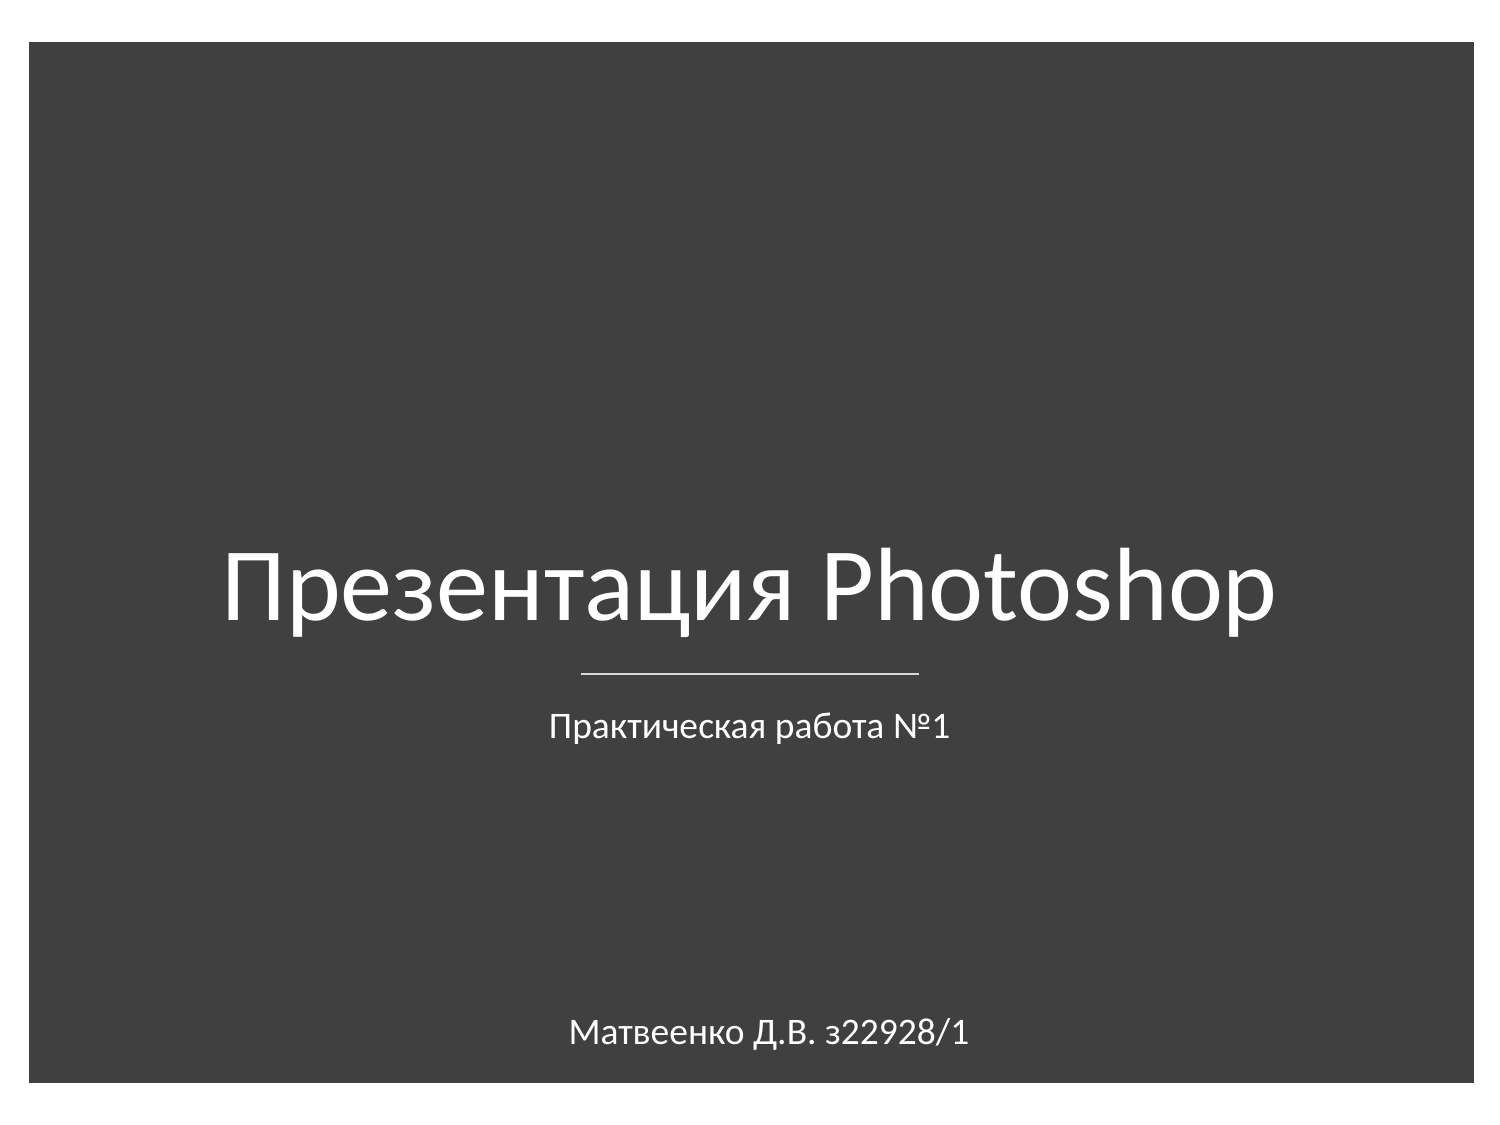

# Презентация Photoshop
Практическая работа №1
Матвеенко Д.В. з22928/1